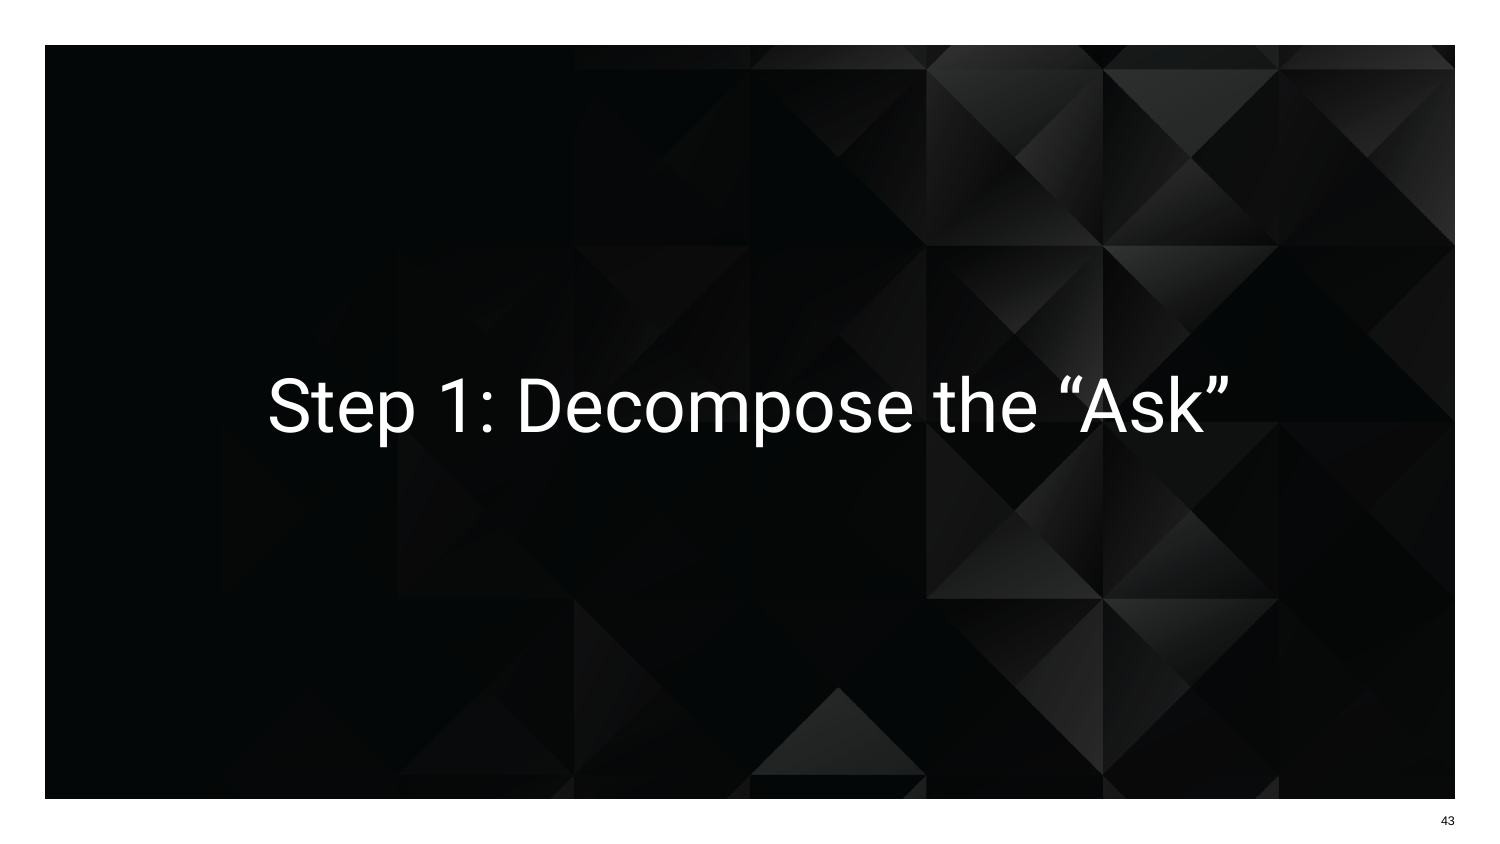

# Step 1: Decompose the “Ask”

43